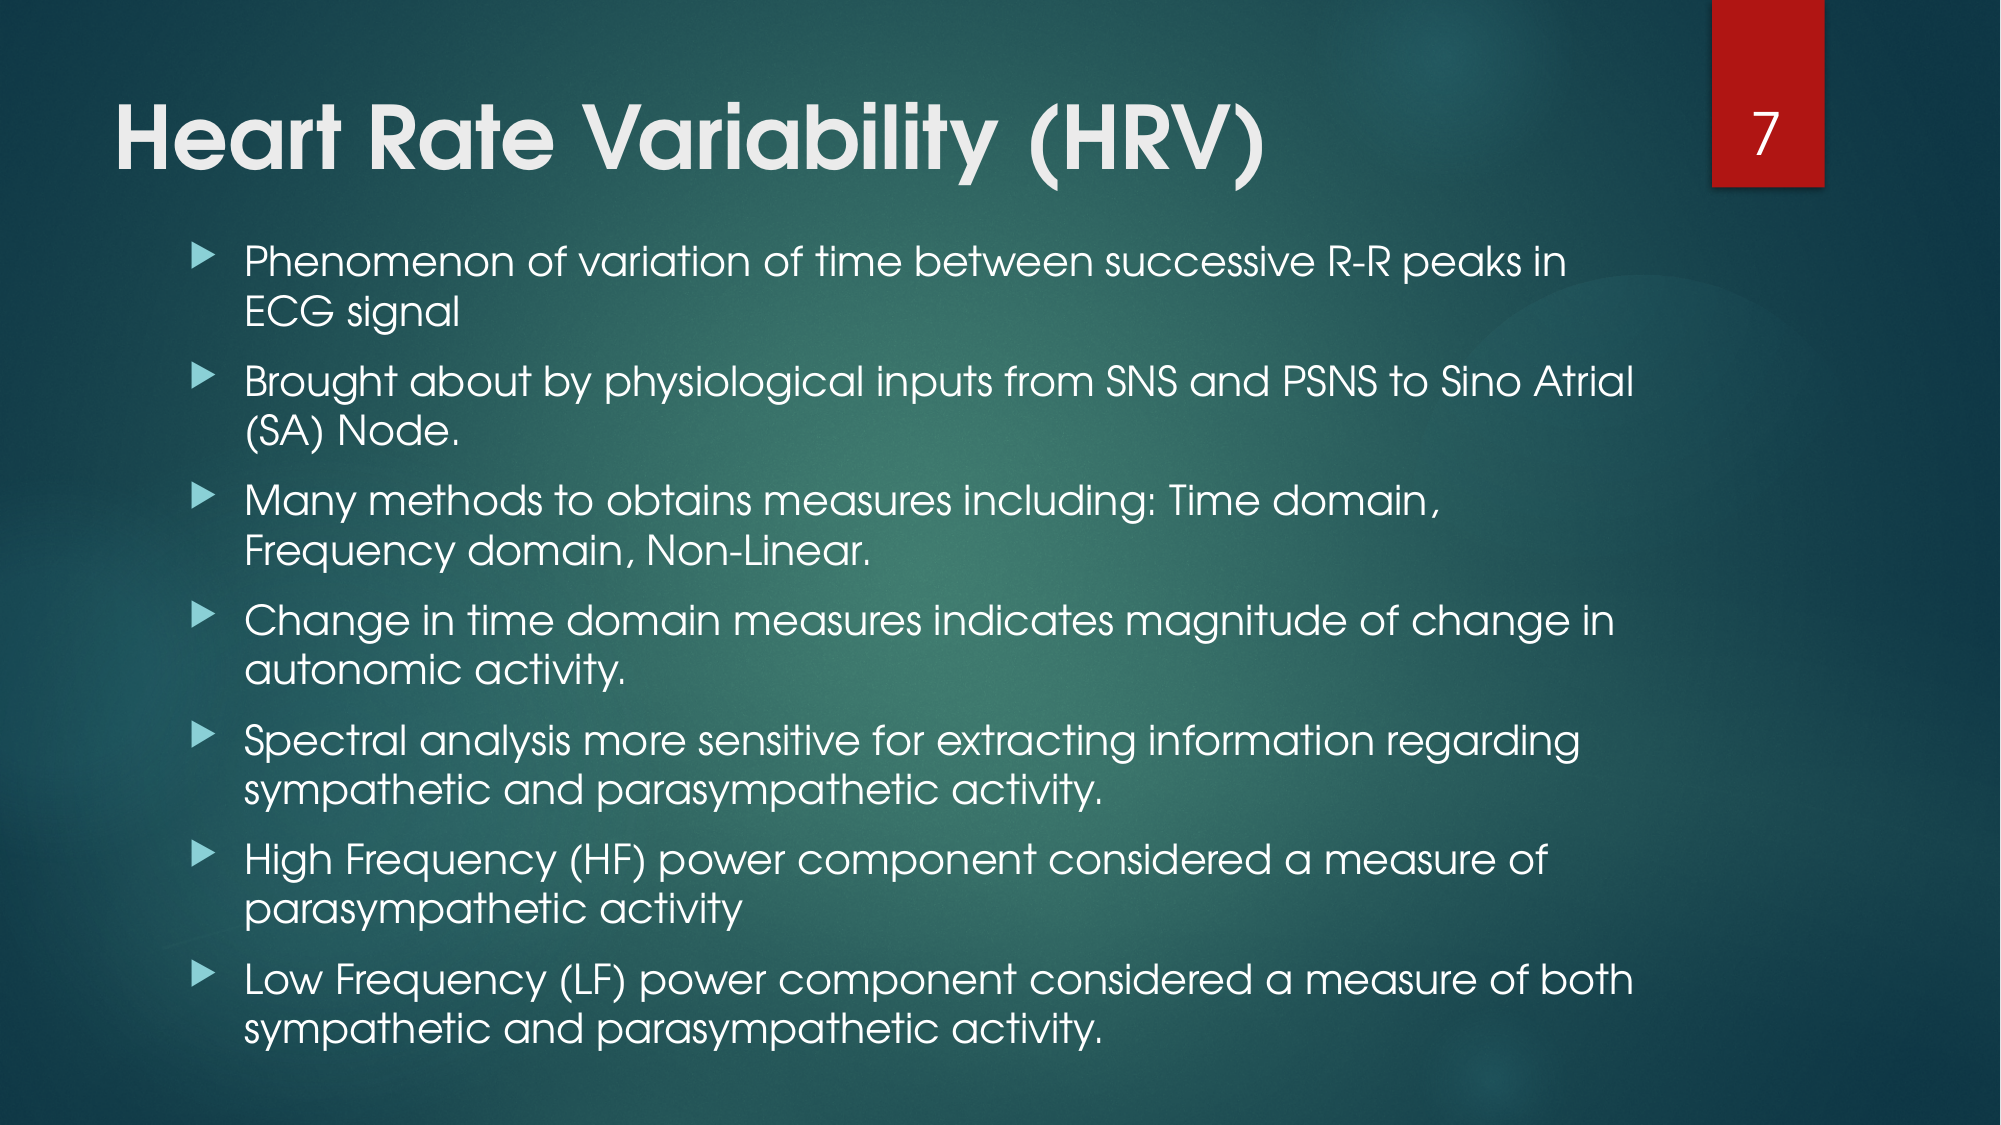

# Heart Rate Variability (HRV)
7
Phenomenon of variation of time between successive R-R peaks in ECG signal
Brought about by physiological inputs from SNS and PSNS to Sino Atrial (SA) Node.
Many methods to obtains measures including: Time domain, Frequency domain, Non-Linear.
Change in time domain measures indicates magnitude of change in autonomic activity.
Spectral analysis more sensitive for extracting information regarding sympathetic and parasympathetic activity.
High Frequency (HF) power component considered a measure of parasympathetic activity
Low Frequency (LF) power component considered a measure of both sympathetic and parasympathetic activity.